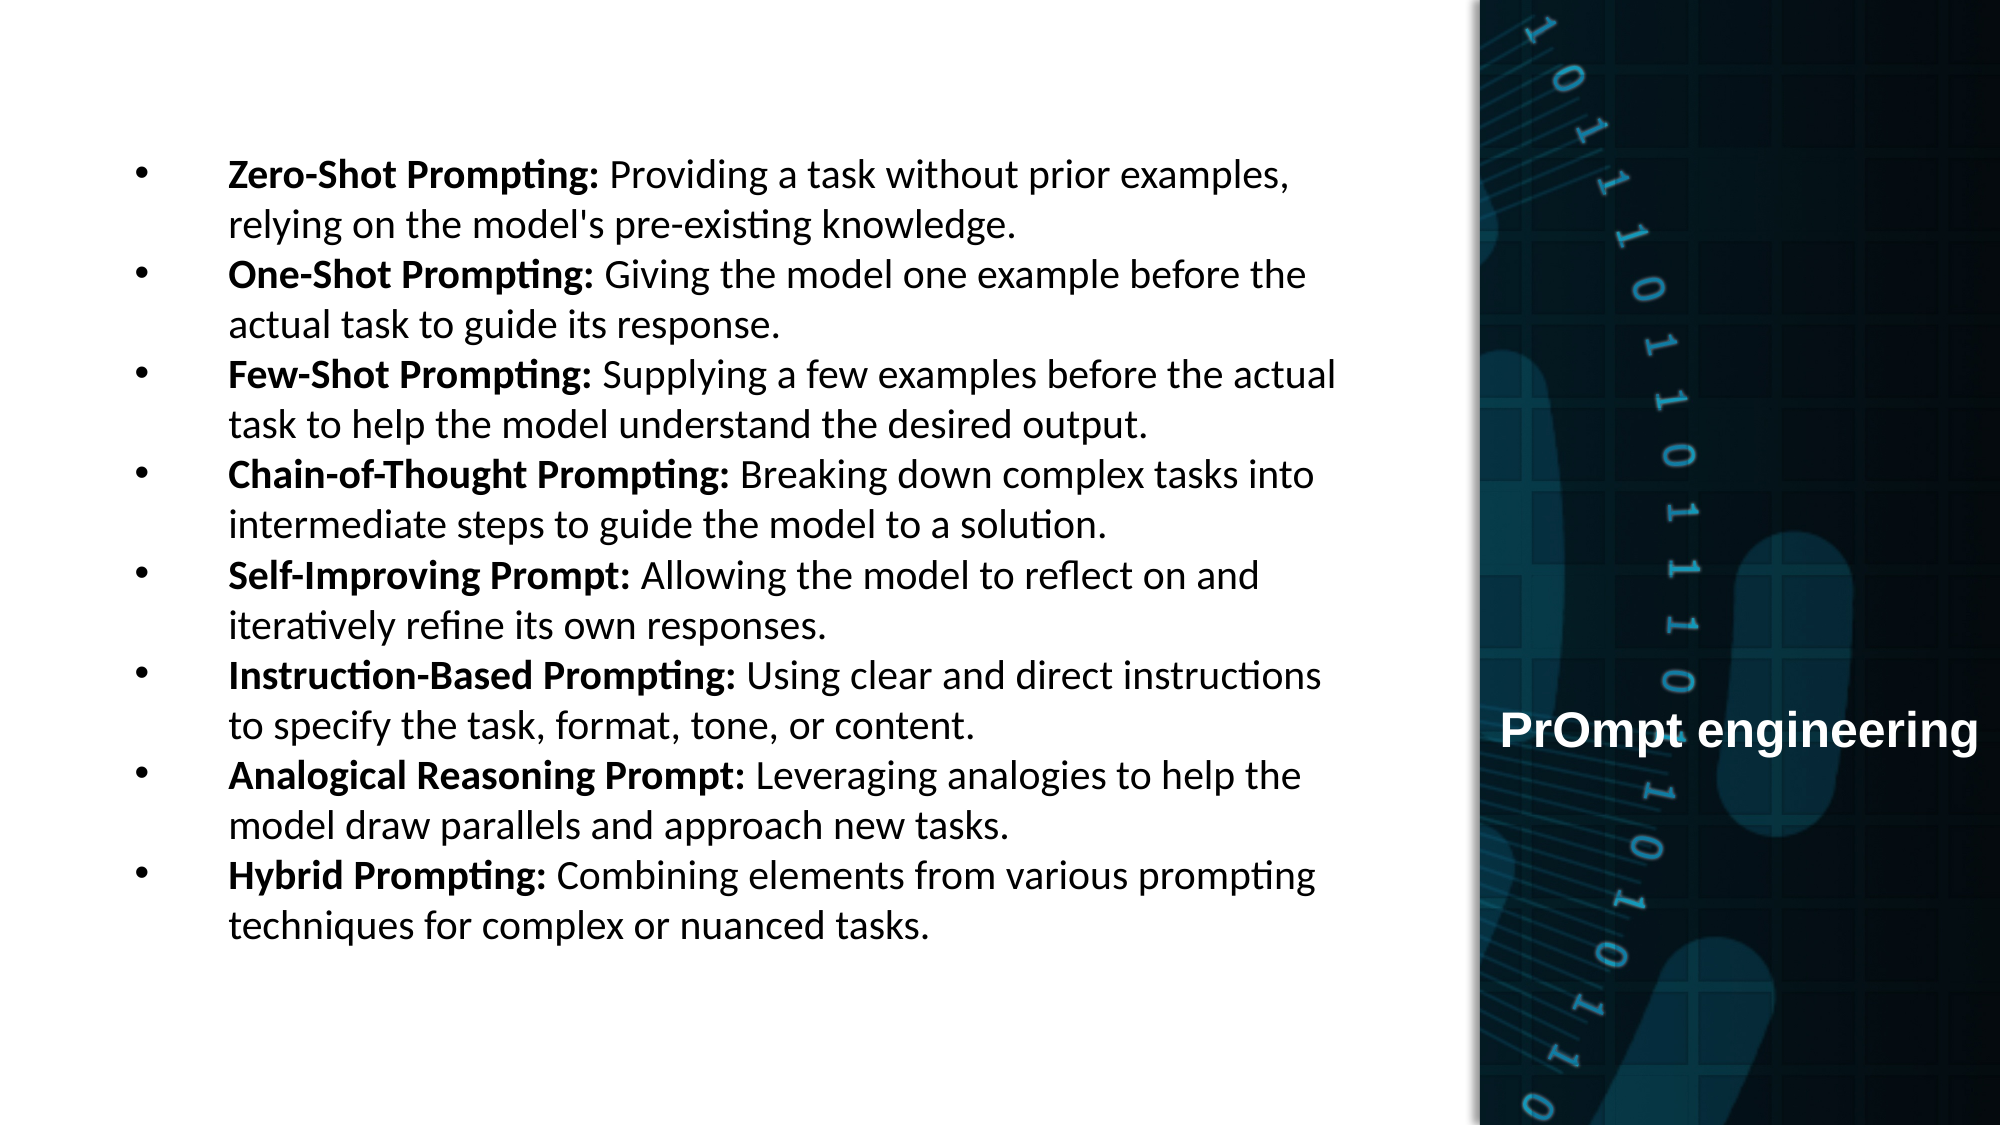

PrOmpt engineering
Zero-Shot Prompting: Providing a task without prior examples, relying on the model's pre-existing knowledge.
One-Shot Prompting: Giving the model one example before the actual task to guide its response.
Few-Shot Prompting: Supplying a few examples before the actual task to help the model understand the desired output.
Chain-of-Thought Prompting: Breaking down complex tasks into intermediate steps to guide the model to a solution.
Self-Improving Prompt: Allowing the model to reflect on and iteratively refine its own responses.
Instruction-Based Prompting: Using clear and direct instructions to specify the task, format, tone, or content.
Analogical Reasoning Prompt: Leveraging analogies to help the model draw parallels and approach new tasks.
Hybrid Prompting: Combining elements from various prompting techniques for complex or nuanced tasks.